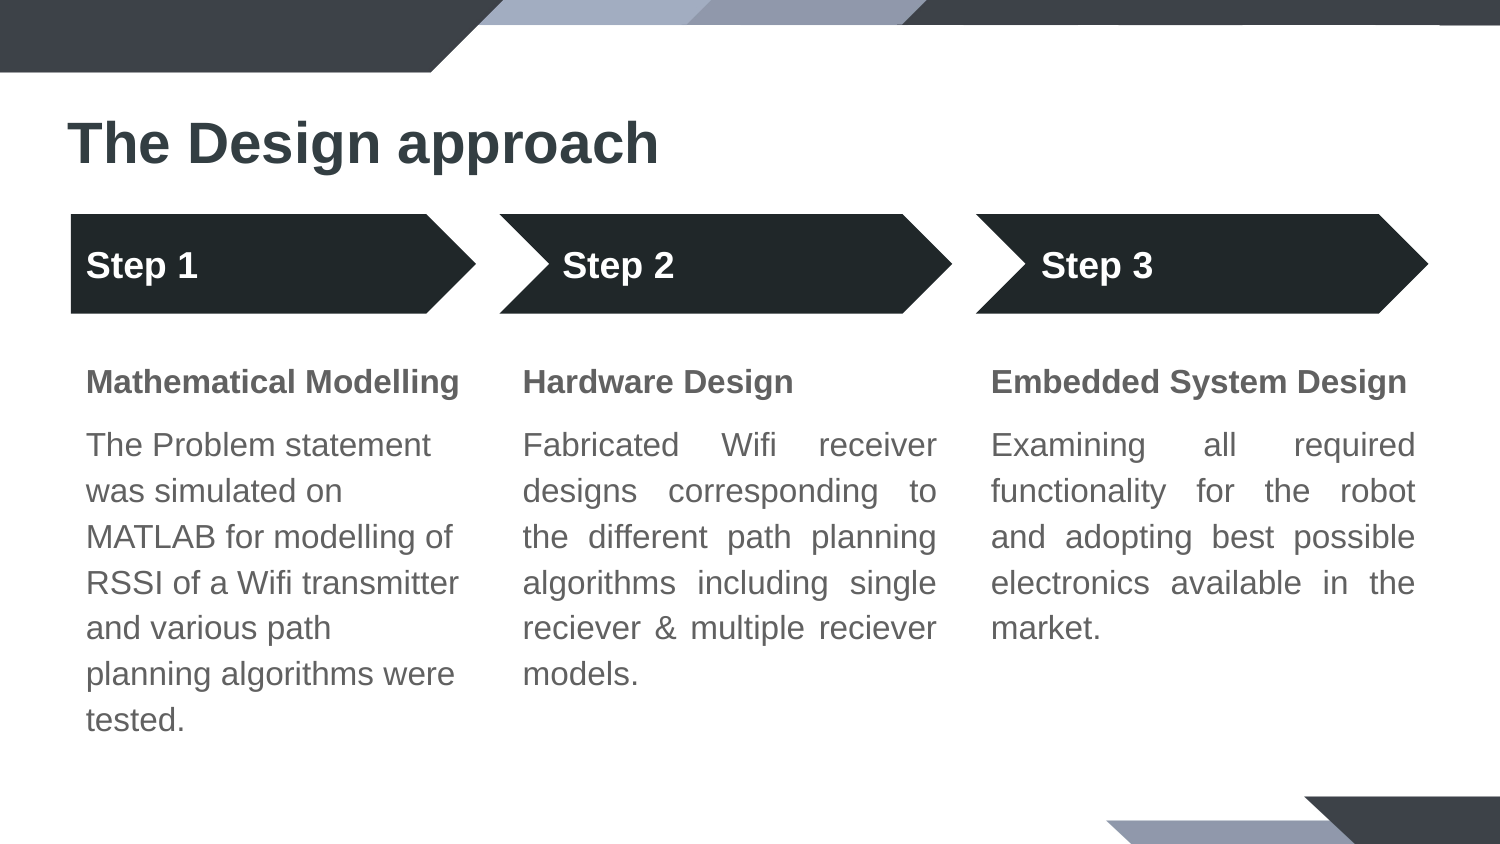

# The Design approach

Step 1
Step 2
Step 3
Mathematical Modelling
The Problem statement was simulated on MATLAB for modelling of RSSI of a Wifi transmitter and various path planning algorithms were tested.

Hardware Design
Fabricated Wifi receiver designs corresponding to the different path planning algorithms including single reciever & multiple reciever models.
Embedded System Design
Examining all required functionality for the robot and adopting best possible electronics available in the market.